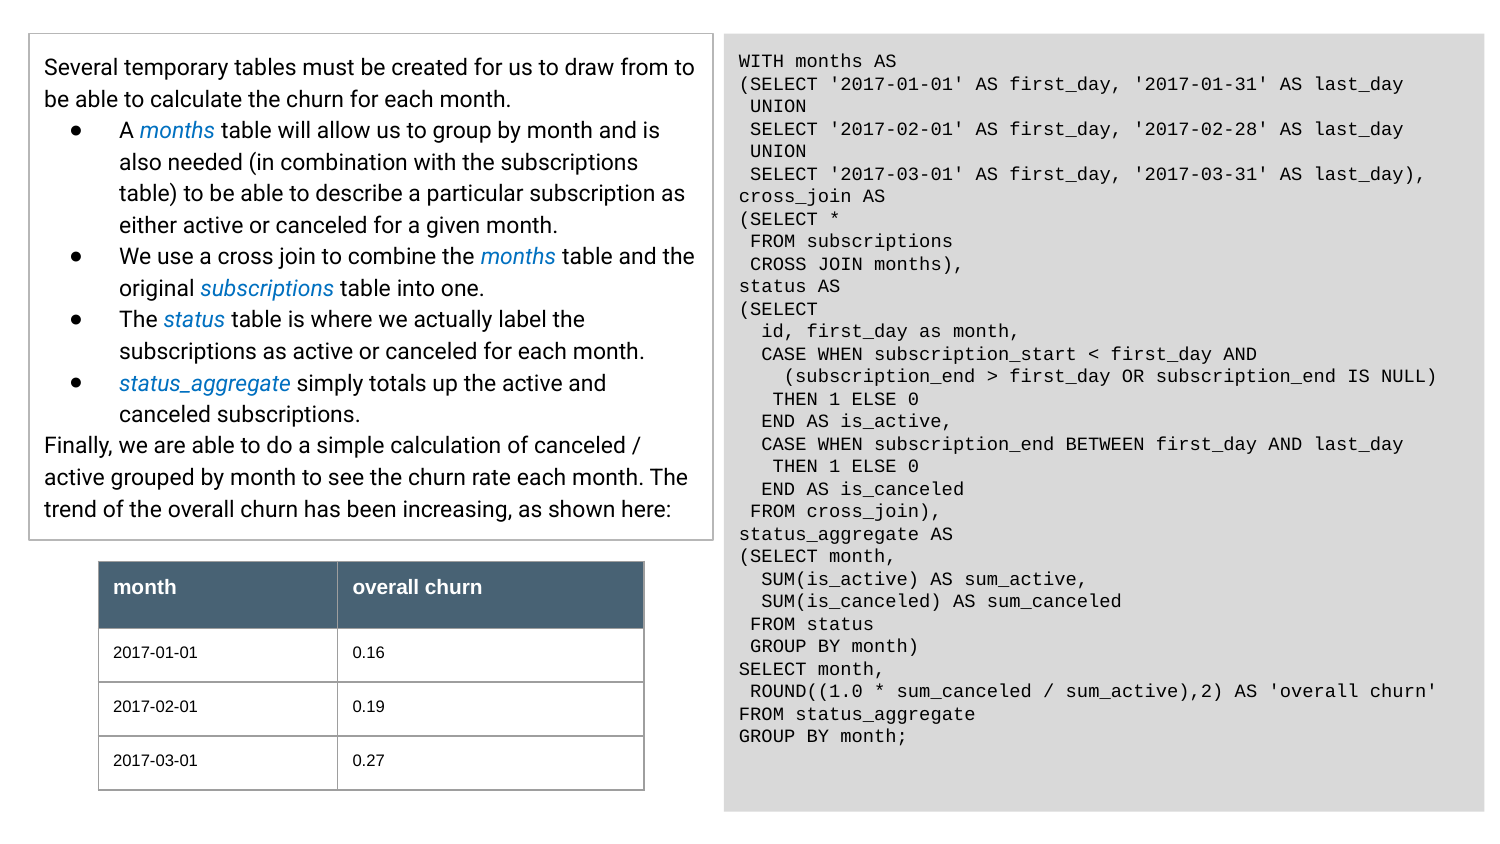

Several temporary tables must be created for us to draw from to be able to calculate the churn for each month.
A months table will allow us to group by month and is also needed (in combination with the subscriptions table) to be able to describe a particular subscription as either active or canceled for a given month.
We use a cross join to combine the months table and the original subscriptions table into one.
The status table is where we actually label the subscriptions as active or canceled for each month.
status_aggregate simply totals up the active and canceled subscriptions.
Finally, we are able to do a simple calculation of canceled / active grouped by month to see the churn rate each month. The trend of the overall churn has been increasing, as shown here:
WITH months AS
(SELECT '2017-01-01' AS first_day, '2017-01-31' AS last_day
 UNION
 SELECT '2017-02-01' AS first_day, '2017-02-28' AS last_day
 UNION
 SELECT '2017-03-01' AS first_day, '2017-03-31' AS last_day),
cross_join AS
(SELECT *
 FROM subscriptions
 CROSS JOIN months),
status AS
(SELECT
  id, first_day as month,
  CASE WHEN subscription_start < first_day AND
    (subscription_end > first_day OR subscription_end IS NULL)
   THEN 1 ELSE 0
  END AS is_active,
  CASE WHEN subscription_end BETWEEN first_day AND last_day
   THEN 1 ELSE 0
  END AS is_canceled
 FROM cross_join),
status_aggregate AS
(SELECT month,
  SUM(is_active) AS sum_active,
  SUM(is_canceled) AS sum_canceled
 FROM status
 GROUP BY month)
SELECT month,
 ROUND((1.0 * sum_canceled / sum_active),2) AS 'overall churn'
FROM status_aggregate
GROUP BY month;
| month | overall churn |
| --- | --- |
| 2017-01-01 | 0.16 |
| 2017-02-01 | 0.19 |
| 2017-03-01 | 0.27 |